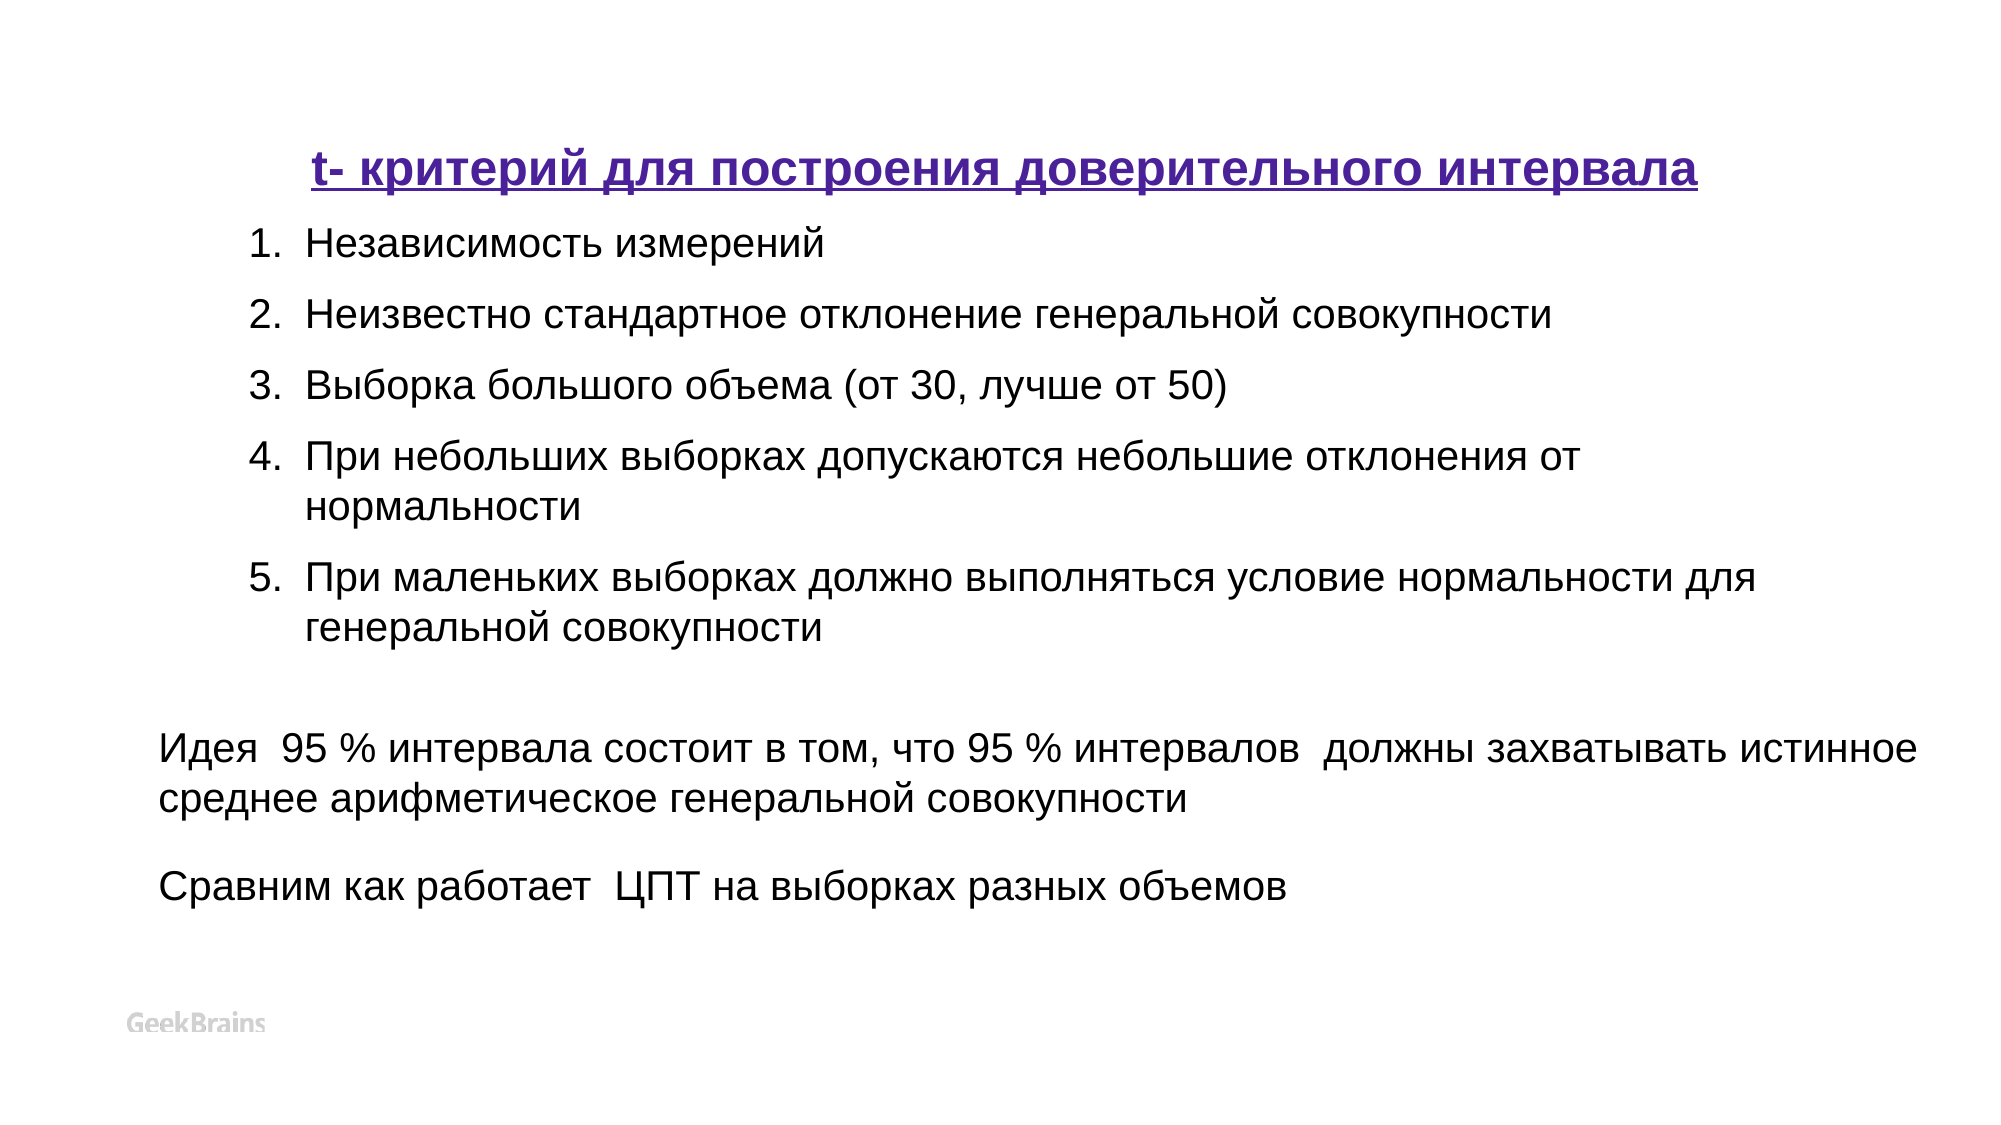

t- критерий для построения доверительного интервала
Независимость измерений
Неизвестно стандартное отклонение генеральной совокупности
Выборка большого объема (от 30, лучше от 50)
При небольших выборках допускаются небольшие отклонения от нормальности
При маленьких выборках должно выполняться условие нормальности для генеральной совокупности
Идея  95 % интервала состоит в том, что 95 % интервалов  должны захватывать истинное  среднее арифметическое генеральной совокупности
Сравним как работает  ЦПТ на выборках разных объемов